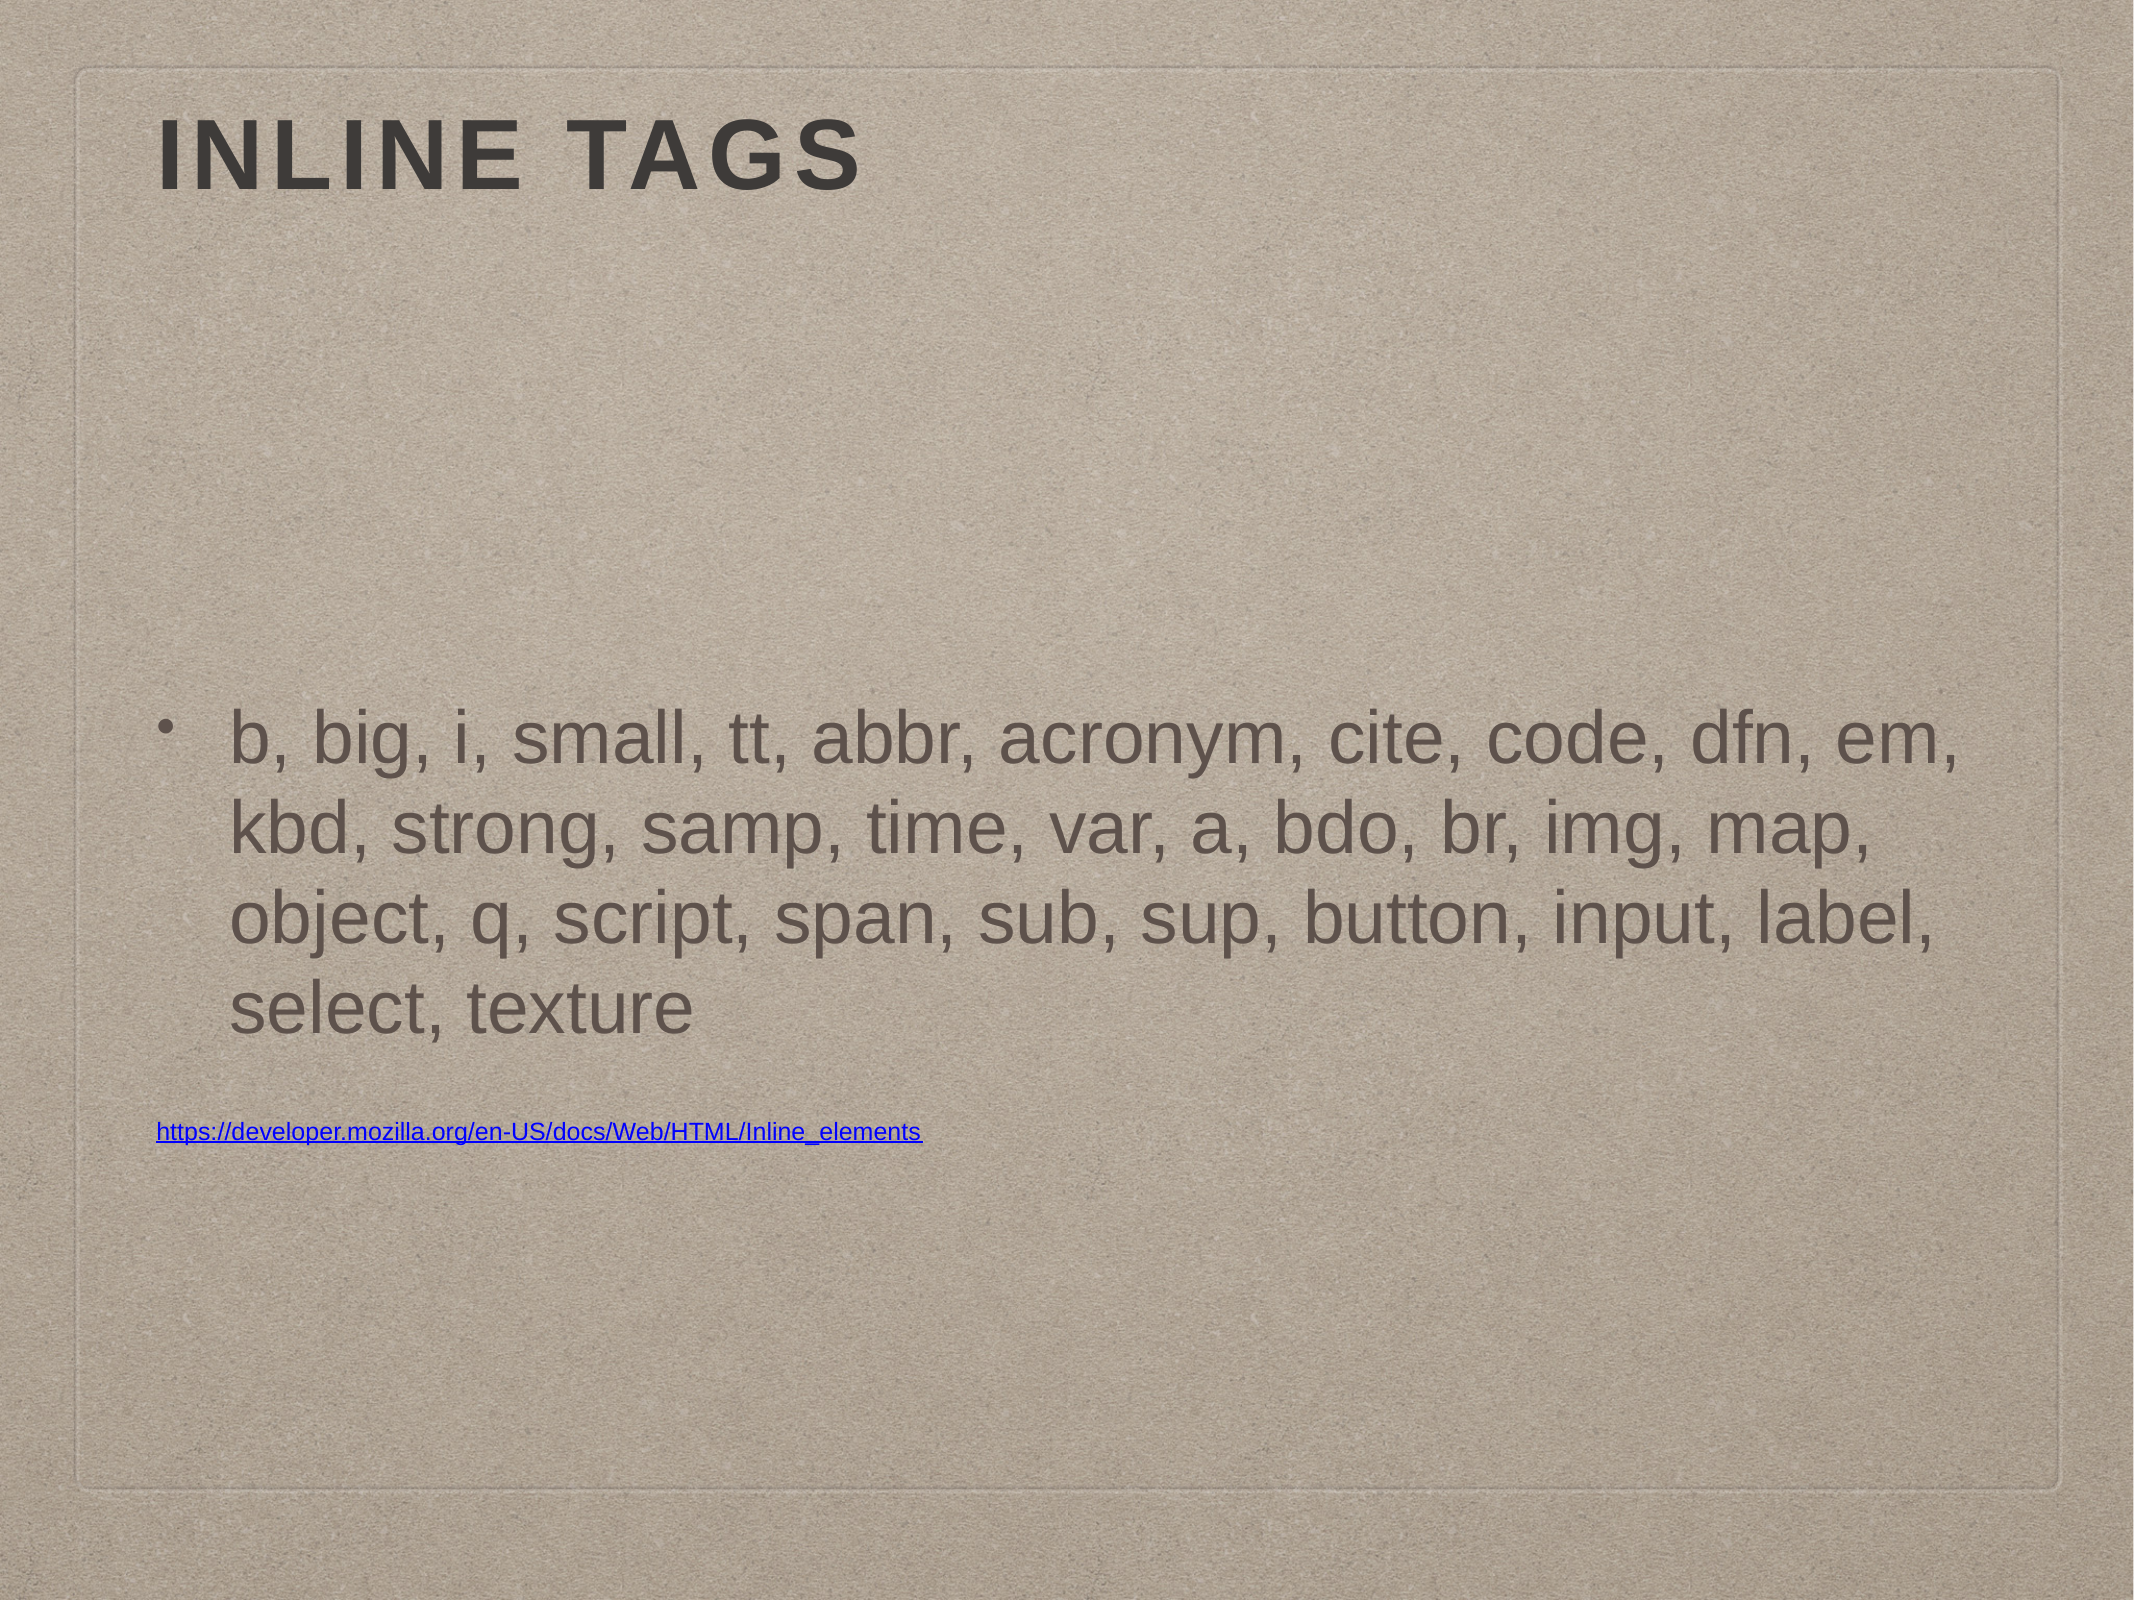

# inline tags
b, big, i, small, tt, abbr, acronym, cite, code, dfn, em, kbd, strong, samp, time, var, a, bdo, br, img, map, object, q, script, span, sub, sup, button, input, label, select, texture
https://developer.mozilla.org/en-US/docs/Web/HTML/Inline_elements